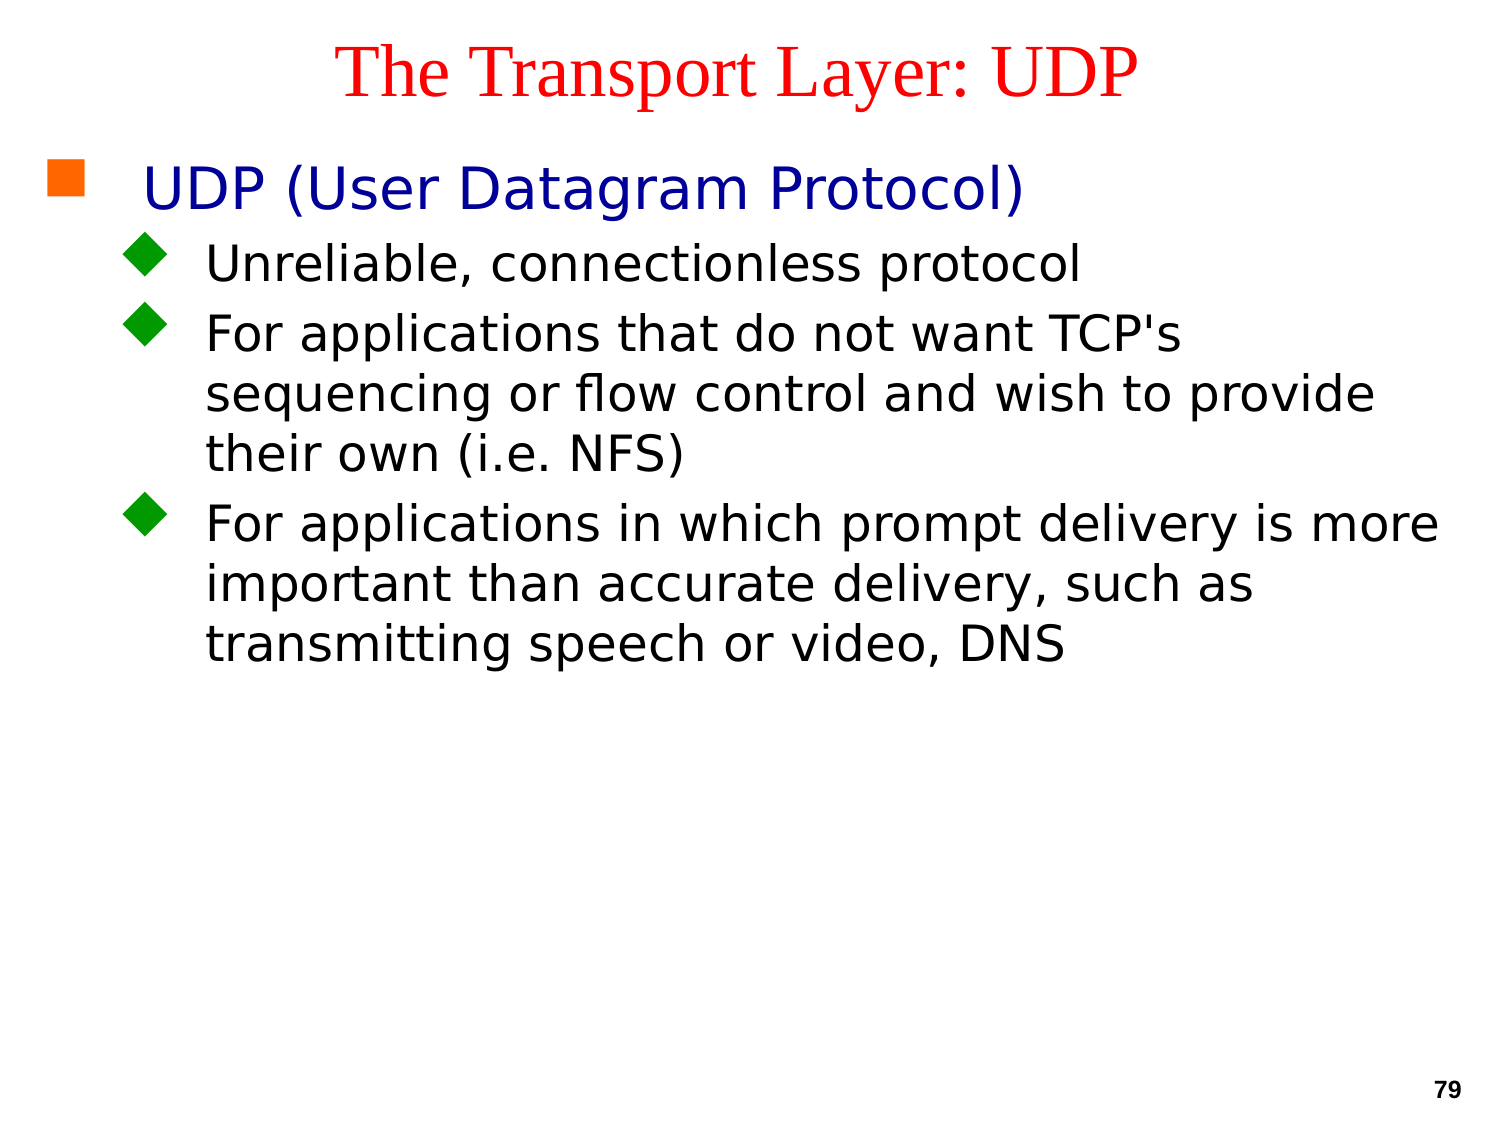

# The Transport Layer: UDP
UDP (User Datagram Protocol)
Unreliable, connectionless protocol
For applications that do not want TCP's sequencing or flow control and wish to provide their own (i.e. NFS)
For applications in which prompt delivery is more important than accurate delivery, such as transmitting speech or video, DNS